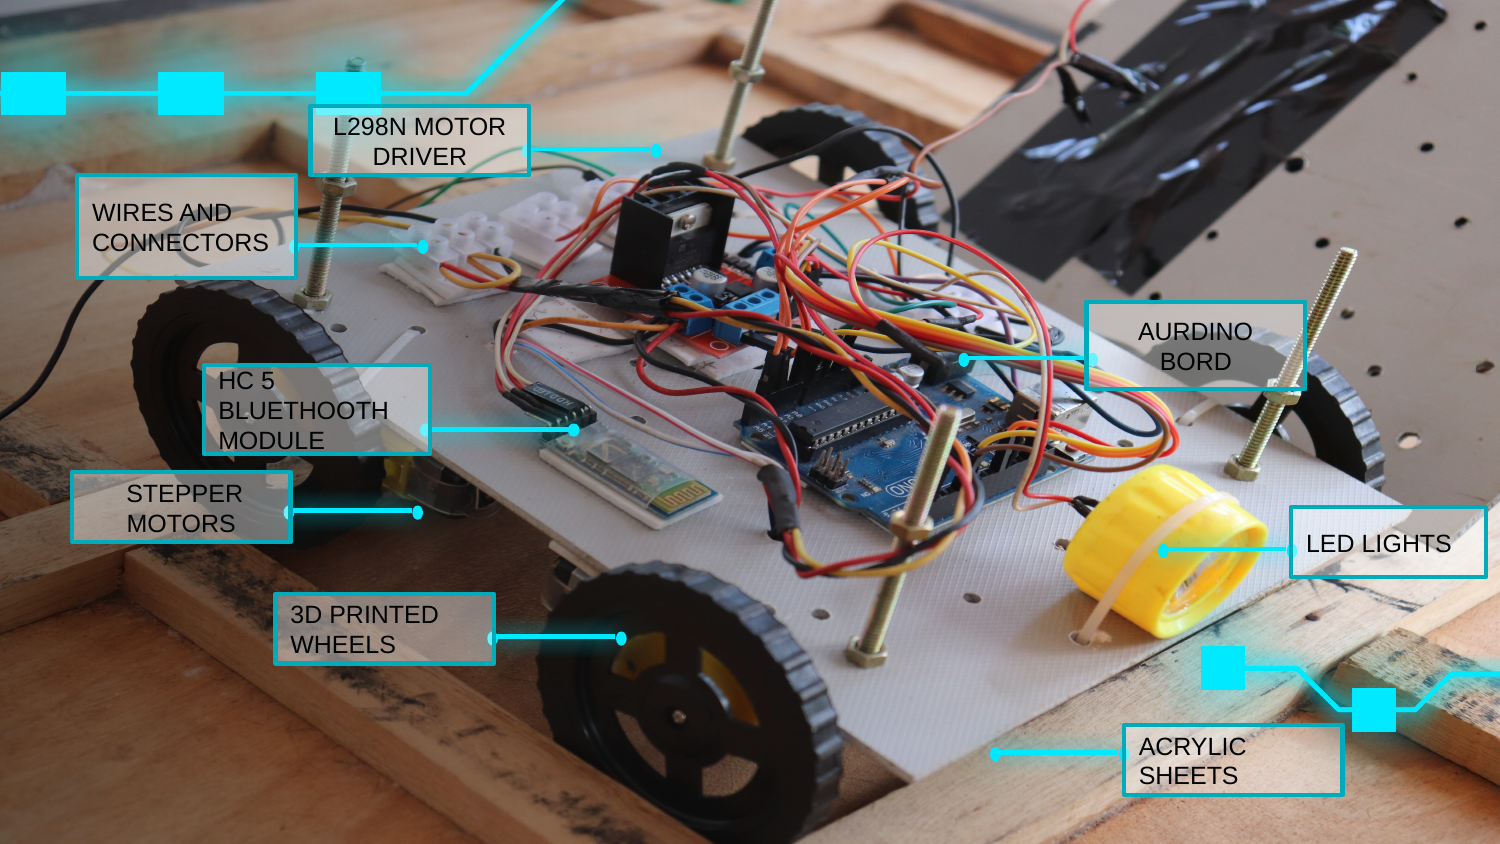

L298N MOTOR DRIVER

WIRES AND CONNECTORS

AURDINO BORD

HC 5 BLUETHOOTH MODULE

 STEPPER MOTORS
LED LIGHTS

3D PRINTED WHEELS

ACRYLIC SHEETS